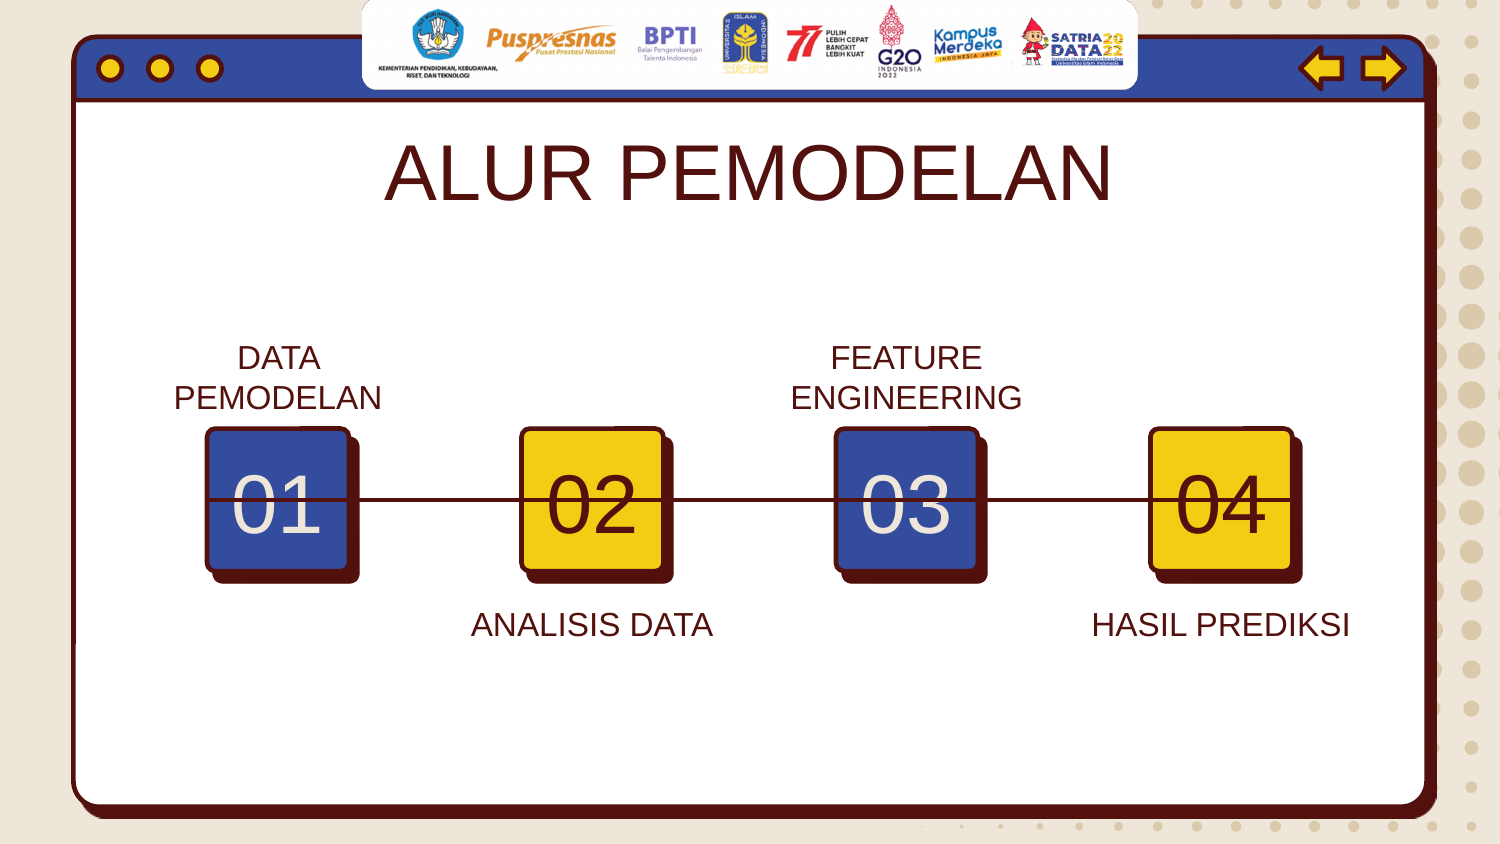

# ALUR PEMODELAN
DATA PEMODELAN
FEATURE ENGINEERING
01
03
04
02

ANALISIS DATA
HASIL PREDIKSI